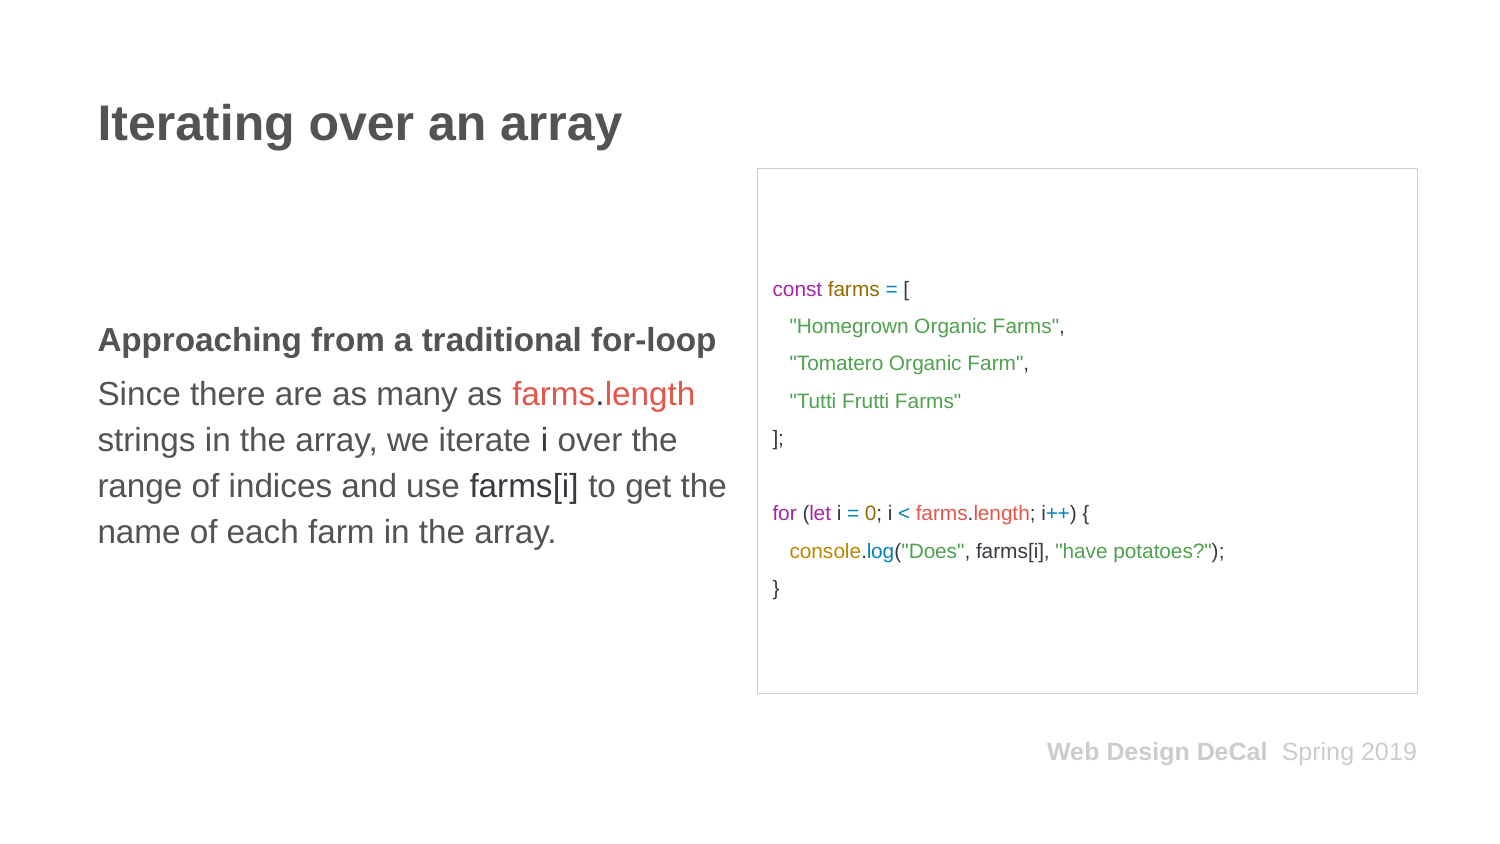

# Iterating over an array
Approaching from a traditional for-loop
Since there are as many as farms.length strings in the array, we iterate i over the range of indices and use farms[i] to get the name of each farm in the array.
const farms = [
   "Homegrown Organic Farms",
   "Tomatero Organic Farm",
   "Tutti Frutti Farms"
];

for (let i = 0; i < farms.length; i++) {
   console.log("Does", farms[i], "have potatoes?");
}